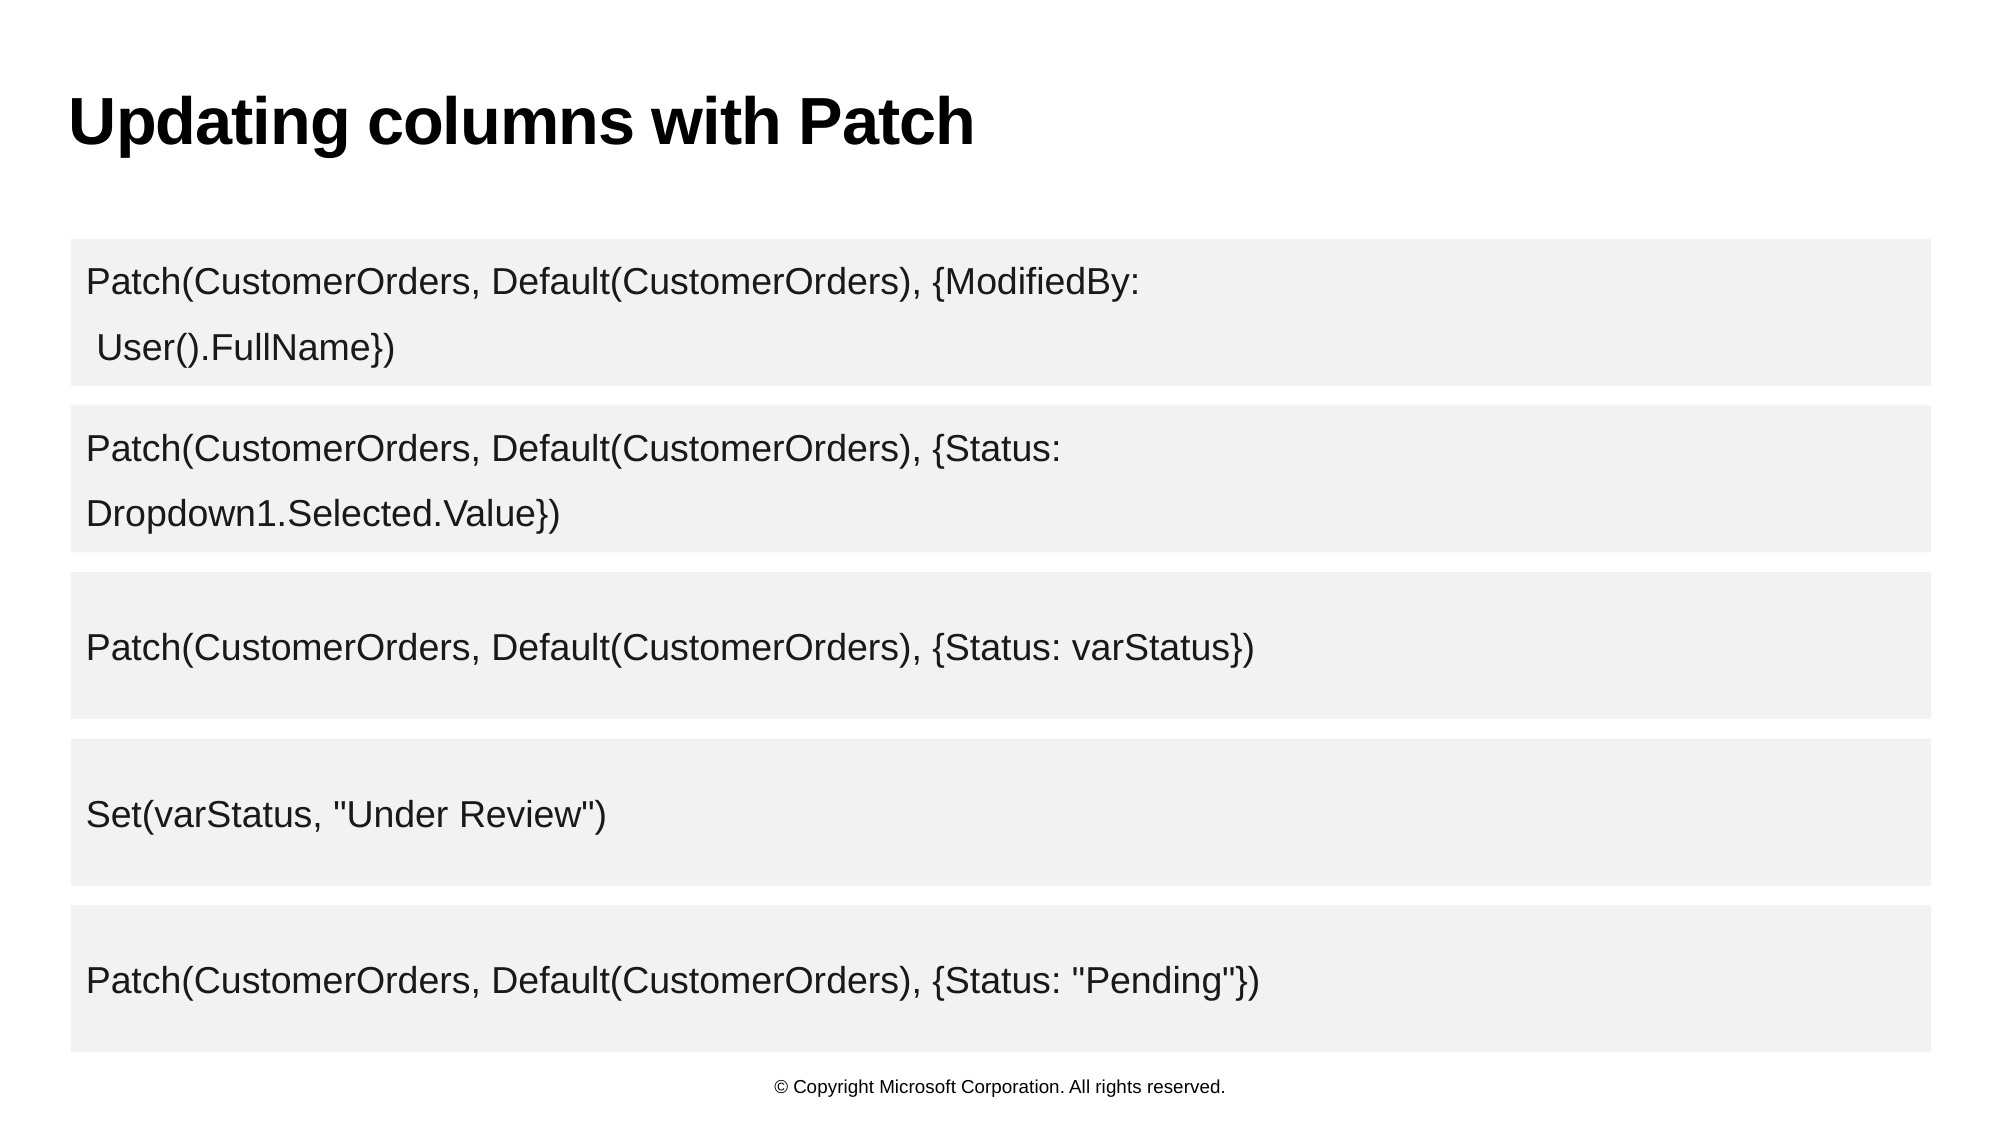

# Updating columns with Patch
Patch(CustomerOrders, Default(CustomerOrders), {ModifiedBy:
 User().FullName})
Patch(CustomerOrders, Default(CustomerOrders), {Status:
Dropdown1.Selected.Value})
Patch(CustomerOrders, Default(CustomerOrders), {Status: varStatus})
Set(varStatus, "Under Review")
Patch(CustomerOrders, Default(CustomerOrders), {Status: "Pending"})